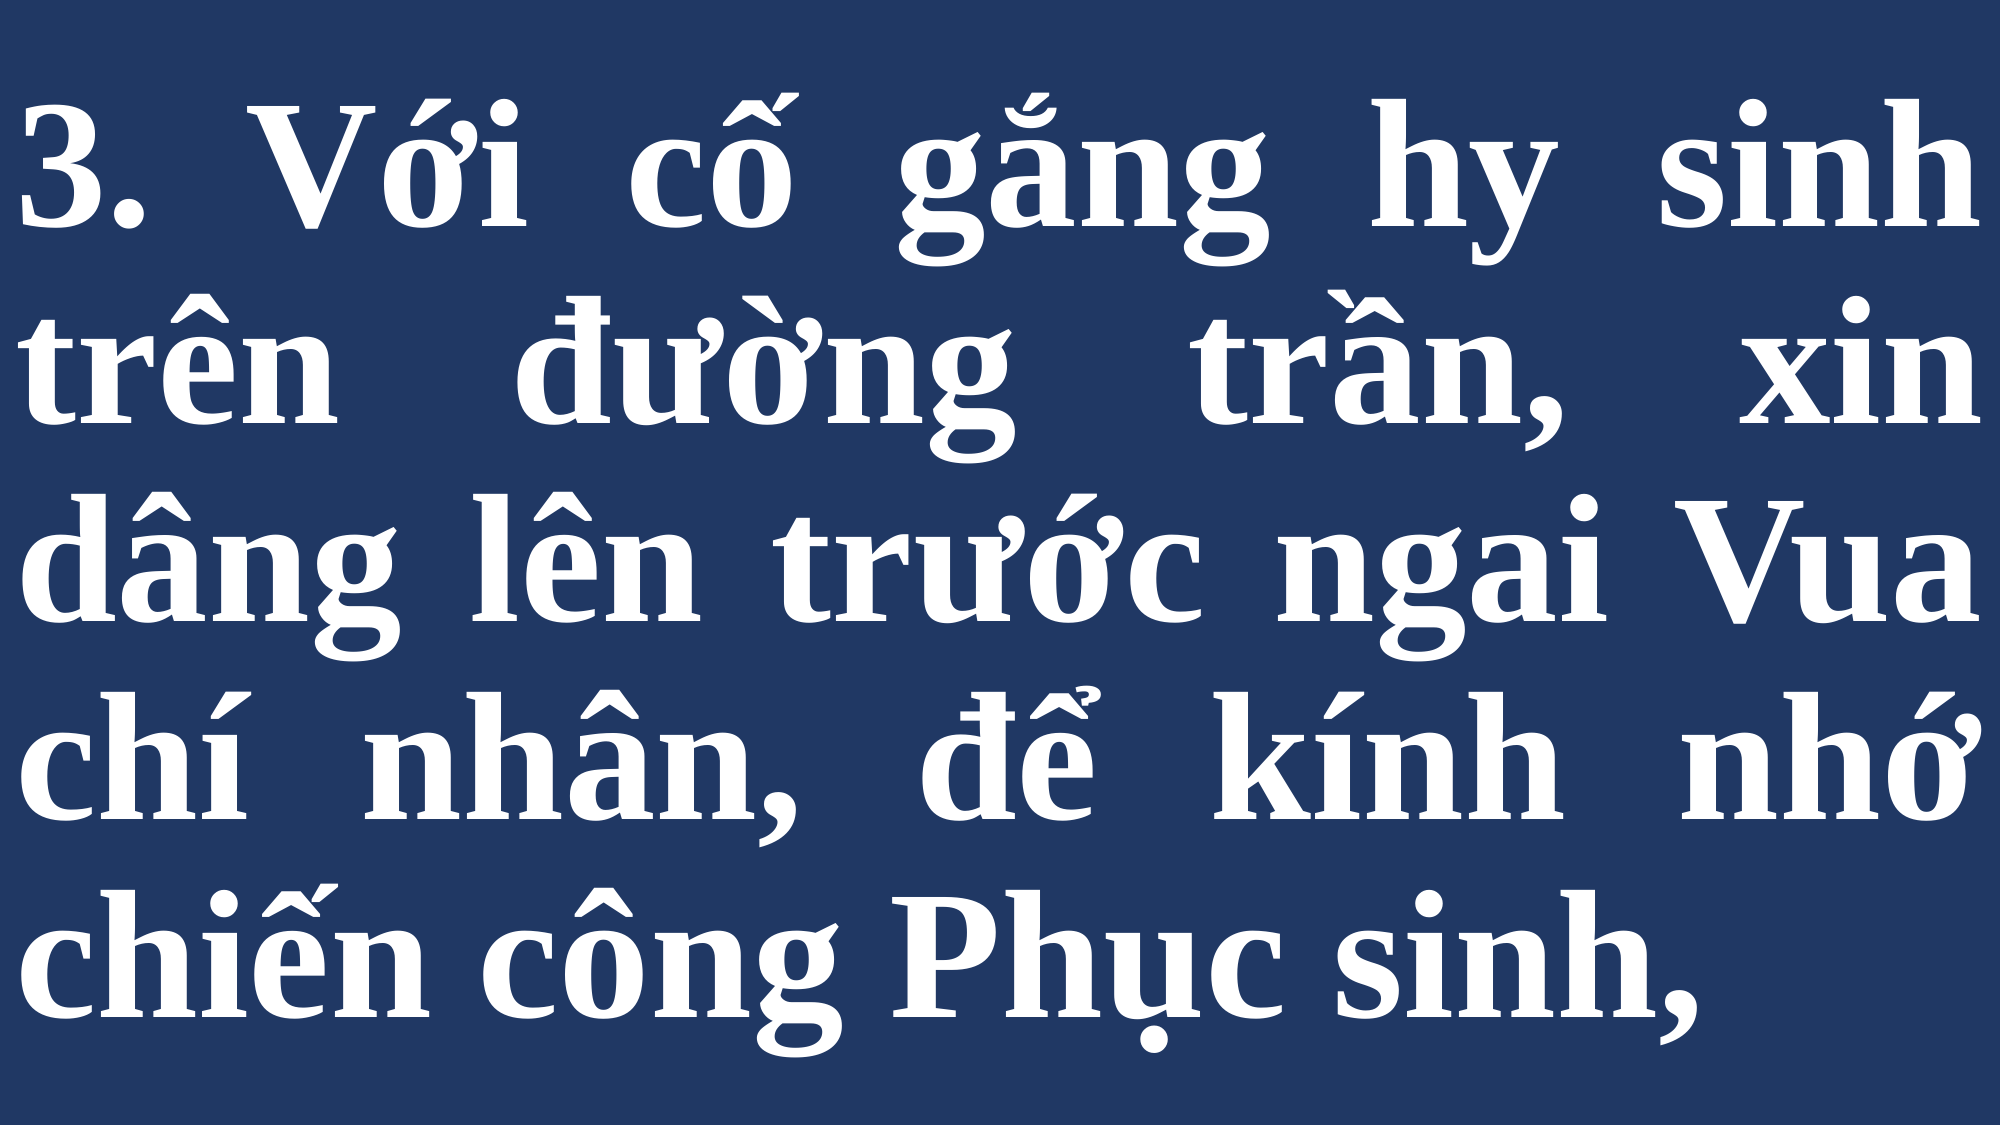

# 3. Với cố gắng hy sinh trên đường trần, xin dâng lên trước ngai Vua chí nhân, để kính nhớ chiến công Phục sinh,